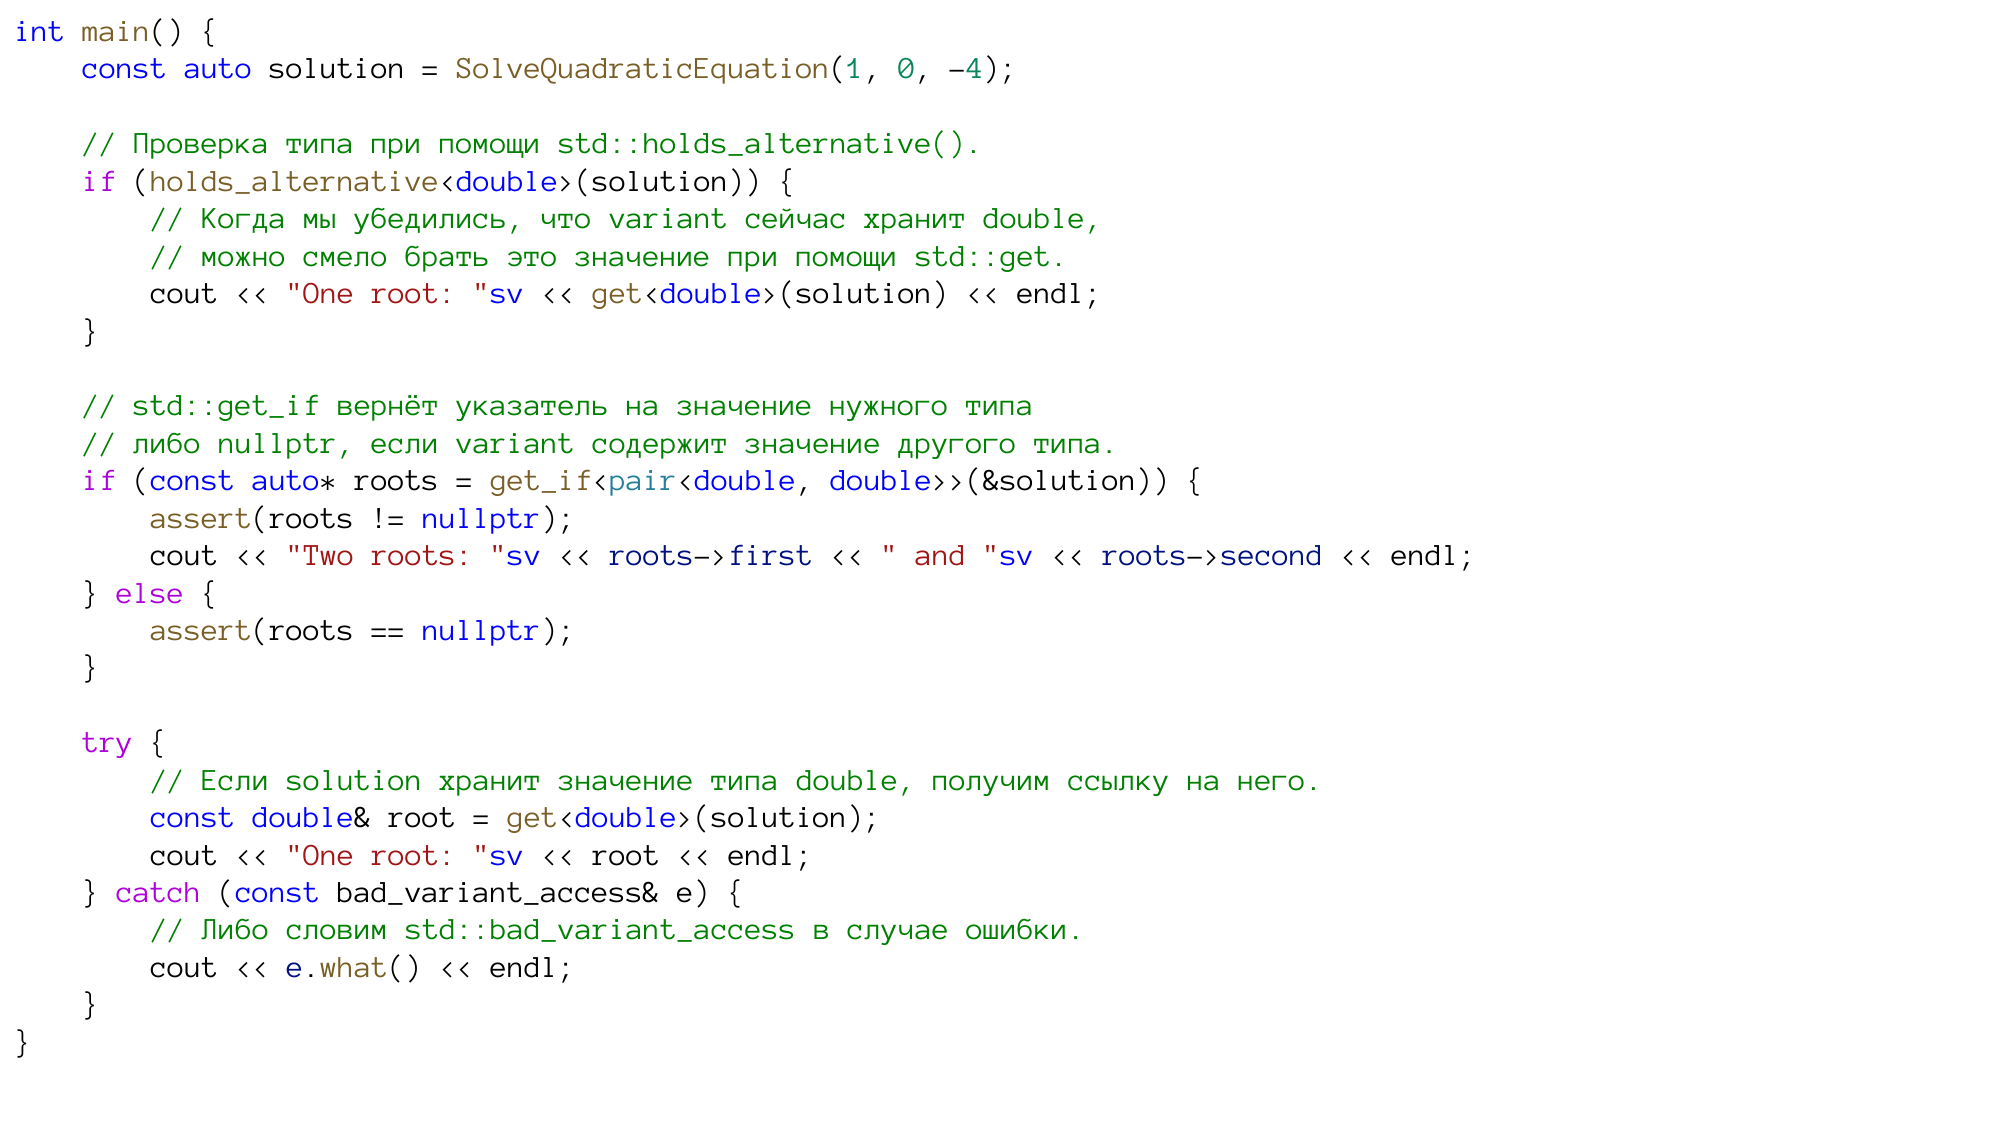

int main() {
    const auto solution = SolveQuadraticEquation(1, 0, -4);
    // Проверка типа при помощи std::holds_alternative().
    if (holds_alternative<double>(solution)) {
        // Когда мы убедились, что variant сейчас хранит double,
        // можно смело брать это значение при помощи std::get.
        cout << "One root: "sv << get<double>(solution) << endl;
    }

    // std::get_if вернёт указатель на значение нужного типа
    // либо nullptr, если variant содержит значение другого типа.
    if (const auto* roots = get_if<pair<double, double>>(&solution)) {
        assert(roots != nullptr);
        cout << "Two roots: "sv << roots->first << " and "sv << roots->second << endl;
    } else {
        assert(roots == nullptr);
    }
    try {
        // Если solution хранит значение типа double, получим ссылку на него.
        const double& root = get<double>(solution);
        cout << "One root: "sv << root << endl;
    } catch (const bad_variant_access& e) {
        // Либо словим std::bad_variant_access в случае ошибки.
        cout << e.what() << endl;
    }
}